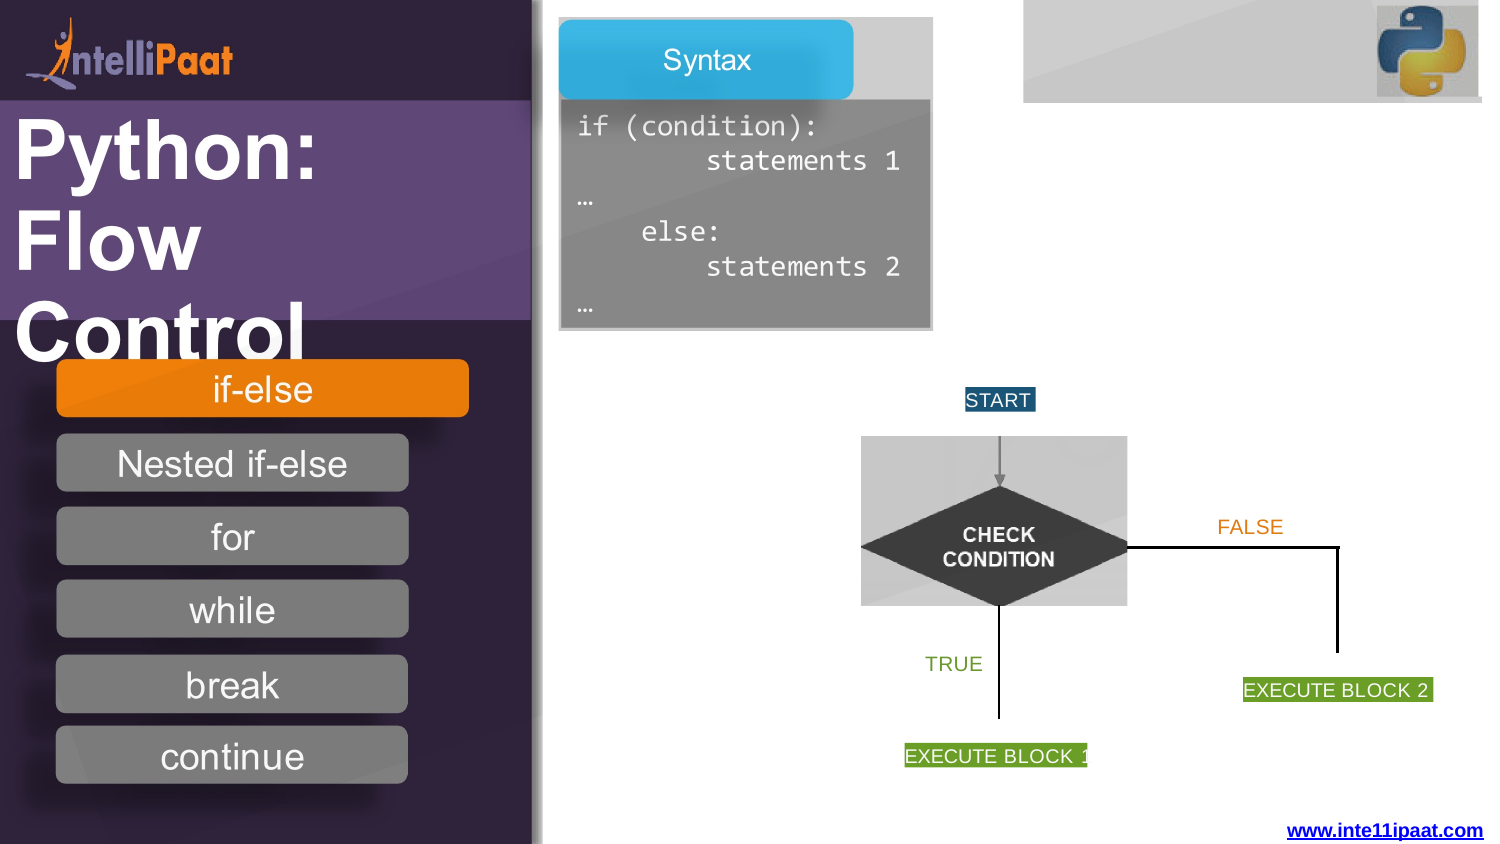

START

FALSE

TRUE
EXECUTE BLOCK 2
1
EXECUTE BLOCK
www.inte11ipaat.com